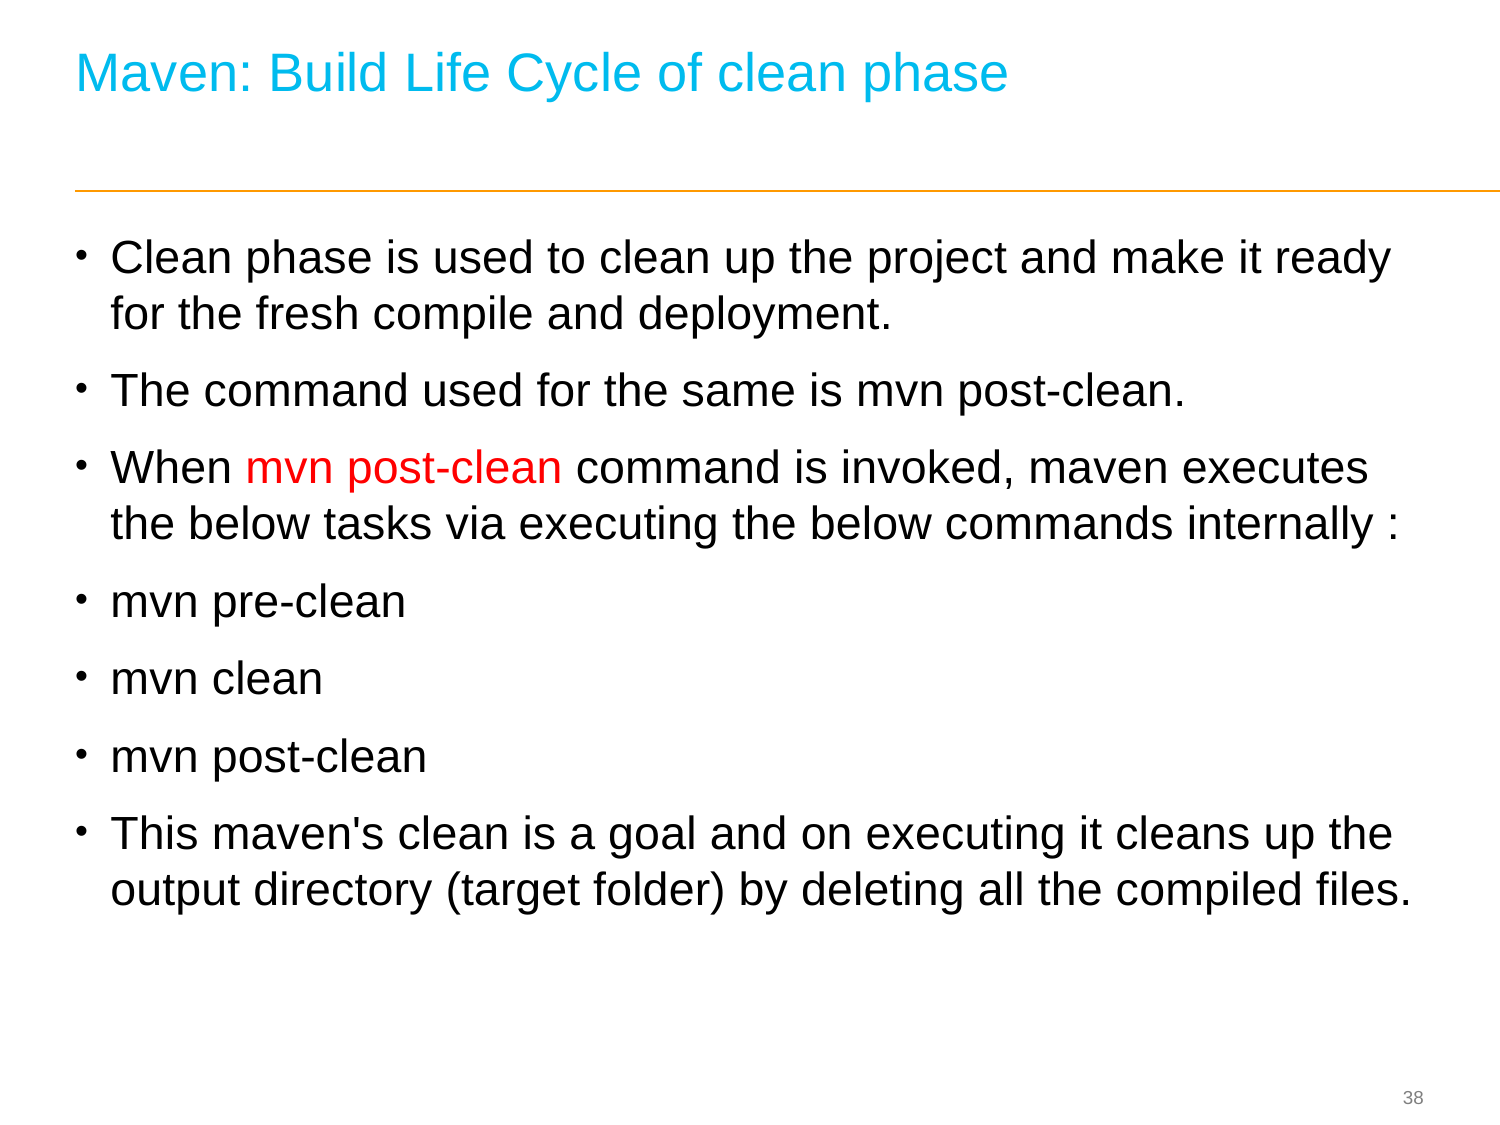

# Maven: Build Life Cycle of clean phase
Clean phase is used to clean up the project and make it ready for the fresh compile and deployment.
The command used for the same is mvn post-clean.
When mvn post-clean command is invoked, maven executes the below tasks via executing the below commands internally :
mvn pre-clean
mvn clean
mvn post-clean
This maven's clean is a goal and on executing it cleans up the output directory (target folder) by deleting all the compiled files.